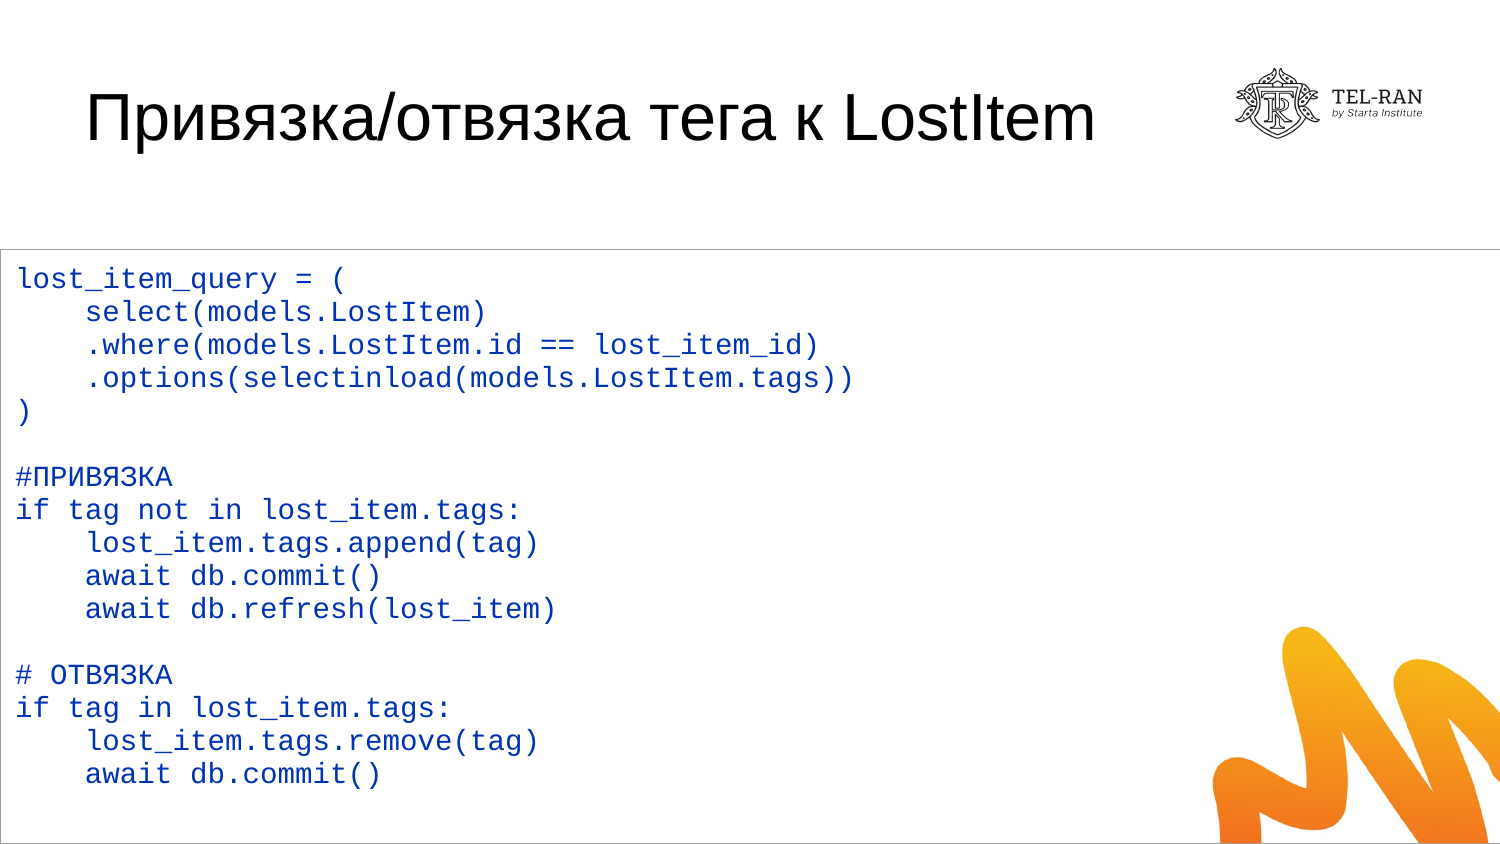

# Привязка/отвязка тега к LostItem
| lost\_item\_query = ( select(models.LostItem) .where(models.LostItem.id == lost\_item\_id) .options(selectinload(models.LostItem.tags)) ) #ПРИВЯЗКА if tag not in lost\_item.tags: lost\_item.tags.append(tag) await db.commit() await db.refresh(lost\_item) # ОТВЯЗКА if tag in lost\_item.tags: lost\_item.tags.remove(tag) await db.commit() |
| --- |